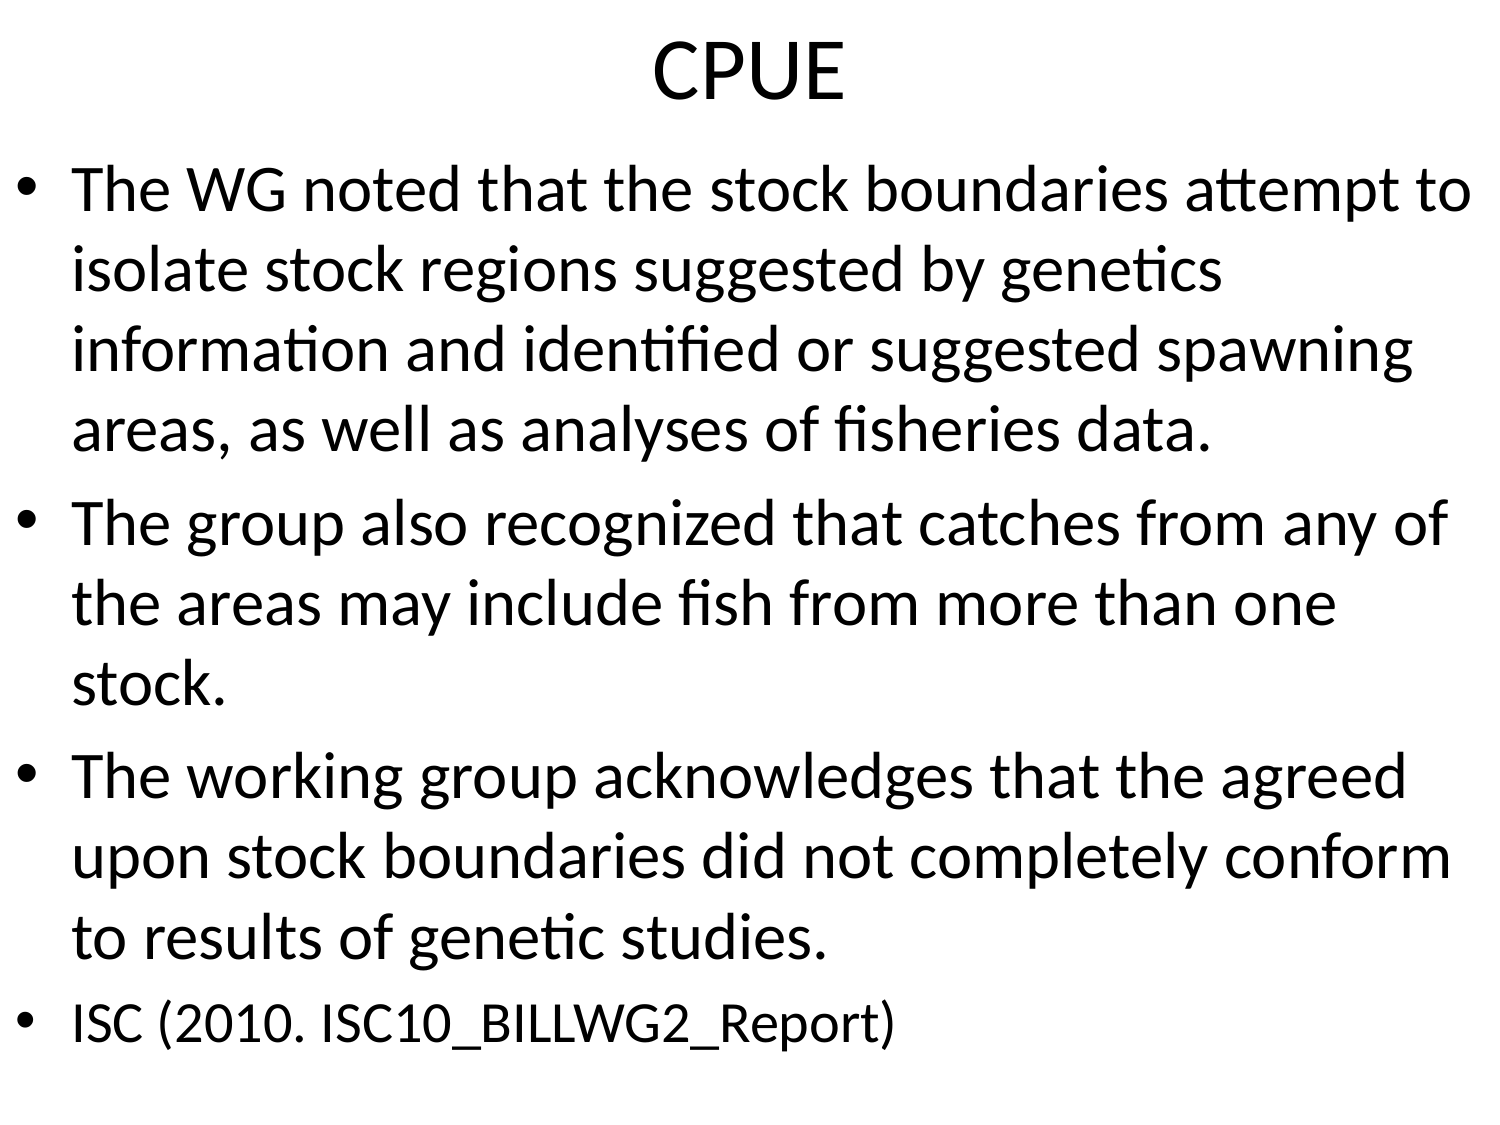

# CPUE
The WG noted that the stock boundaries attempt to isolate stock regions suggested by genetics information and identified or suggested spawning areas, as well as analyses of fisheries data.
The group also recognized that catches from any of the areas may include fish from more than one stock.
The working group acknowledges that the agreed upon stock boundaries did not completely conform to results of genetic studies.
ISC (2010. ISC10_BILLWG2_Report)